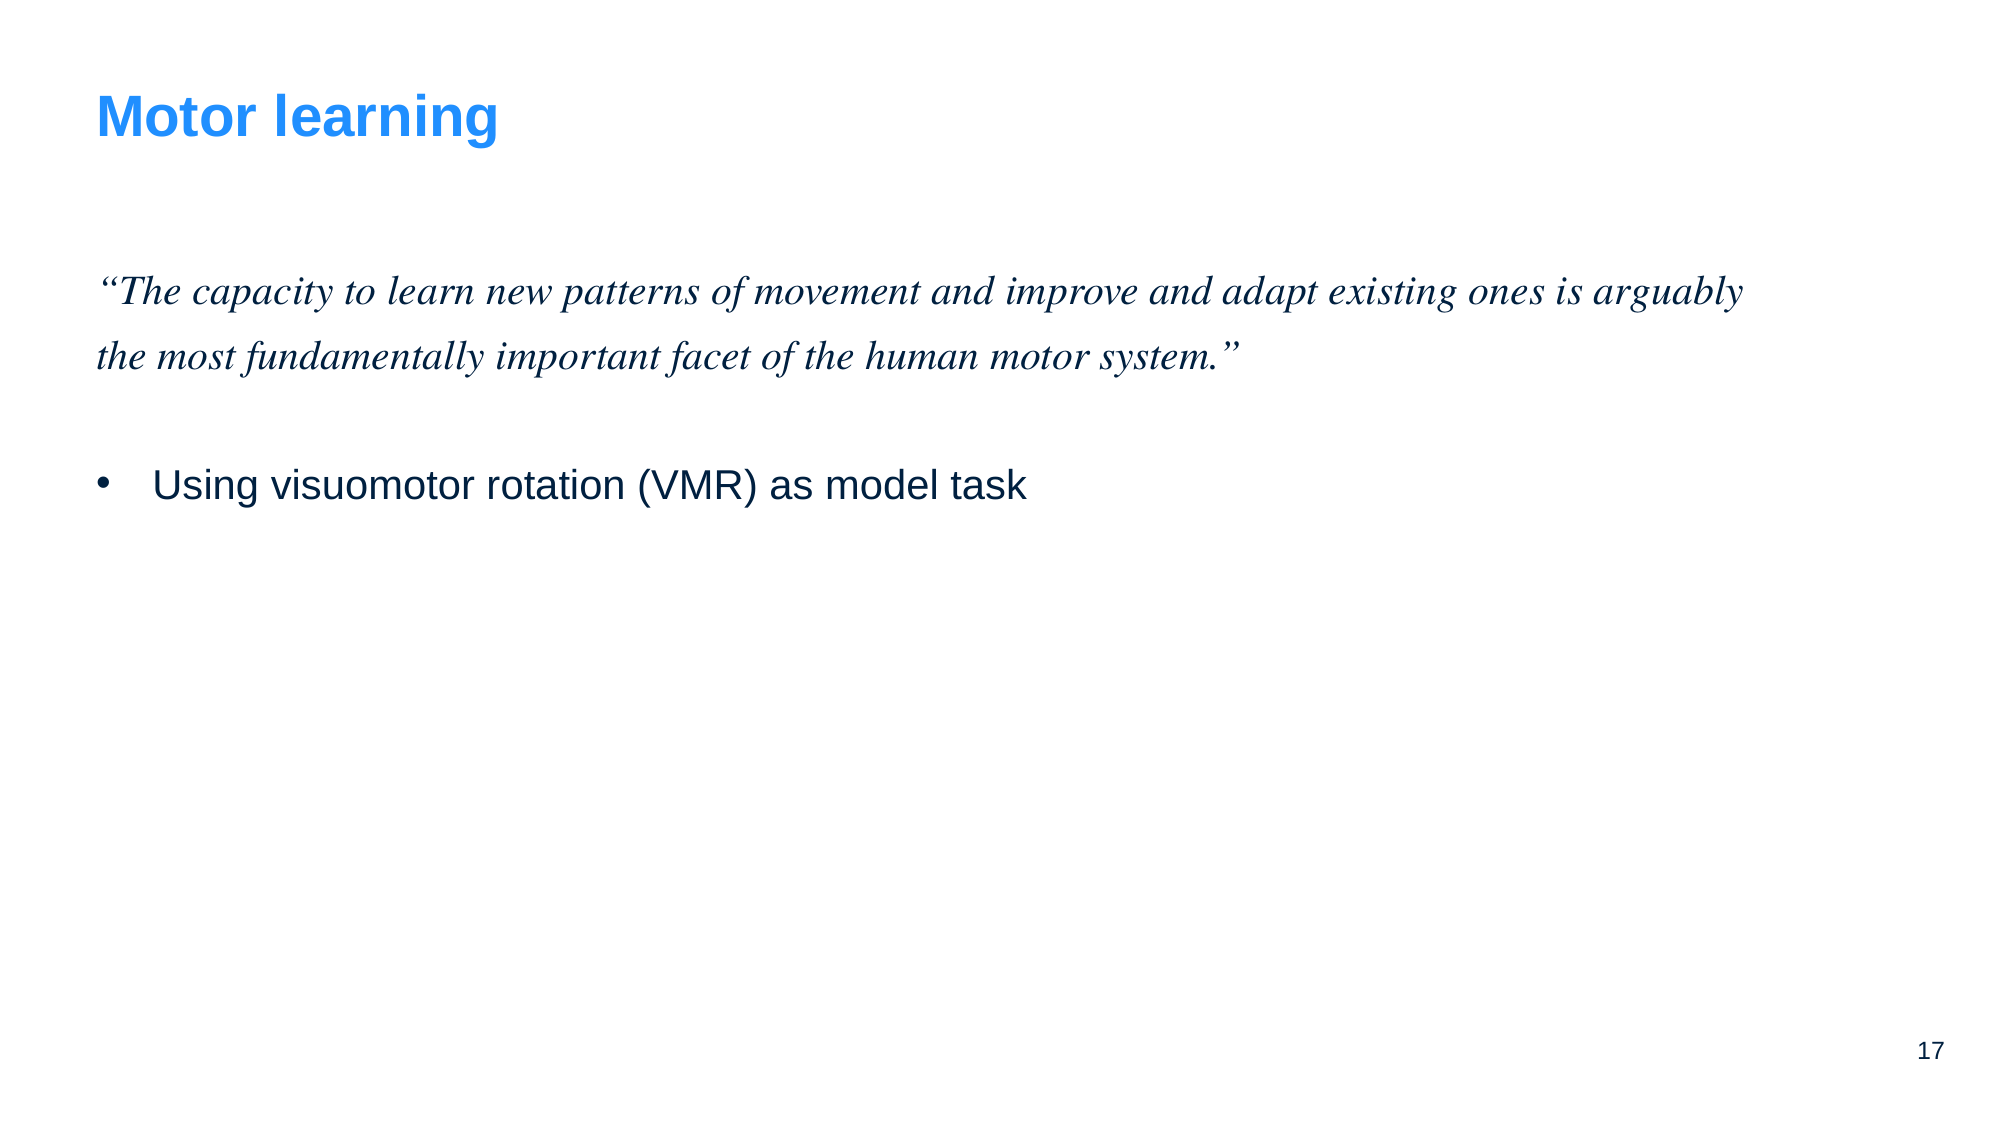

# Motor learning
“The capacity to learn new patterns of movement and improve and adapt existing ones is arguably the most fundamentally important facet of the human motor system.”

Using visuomotor rotation (VMR) as model task